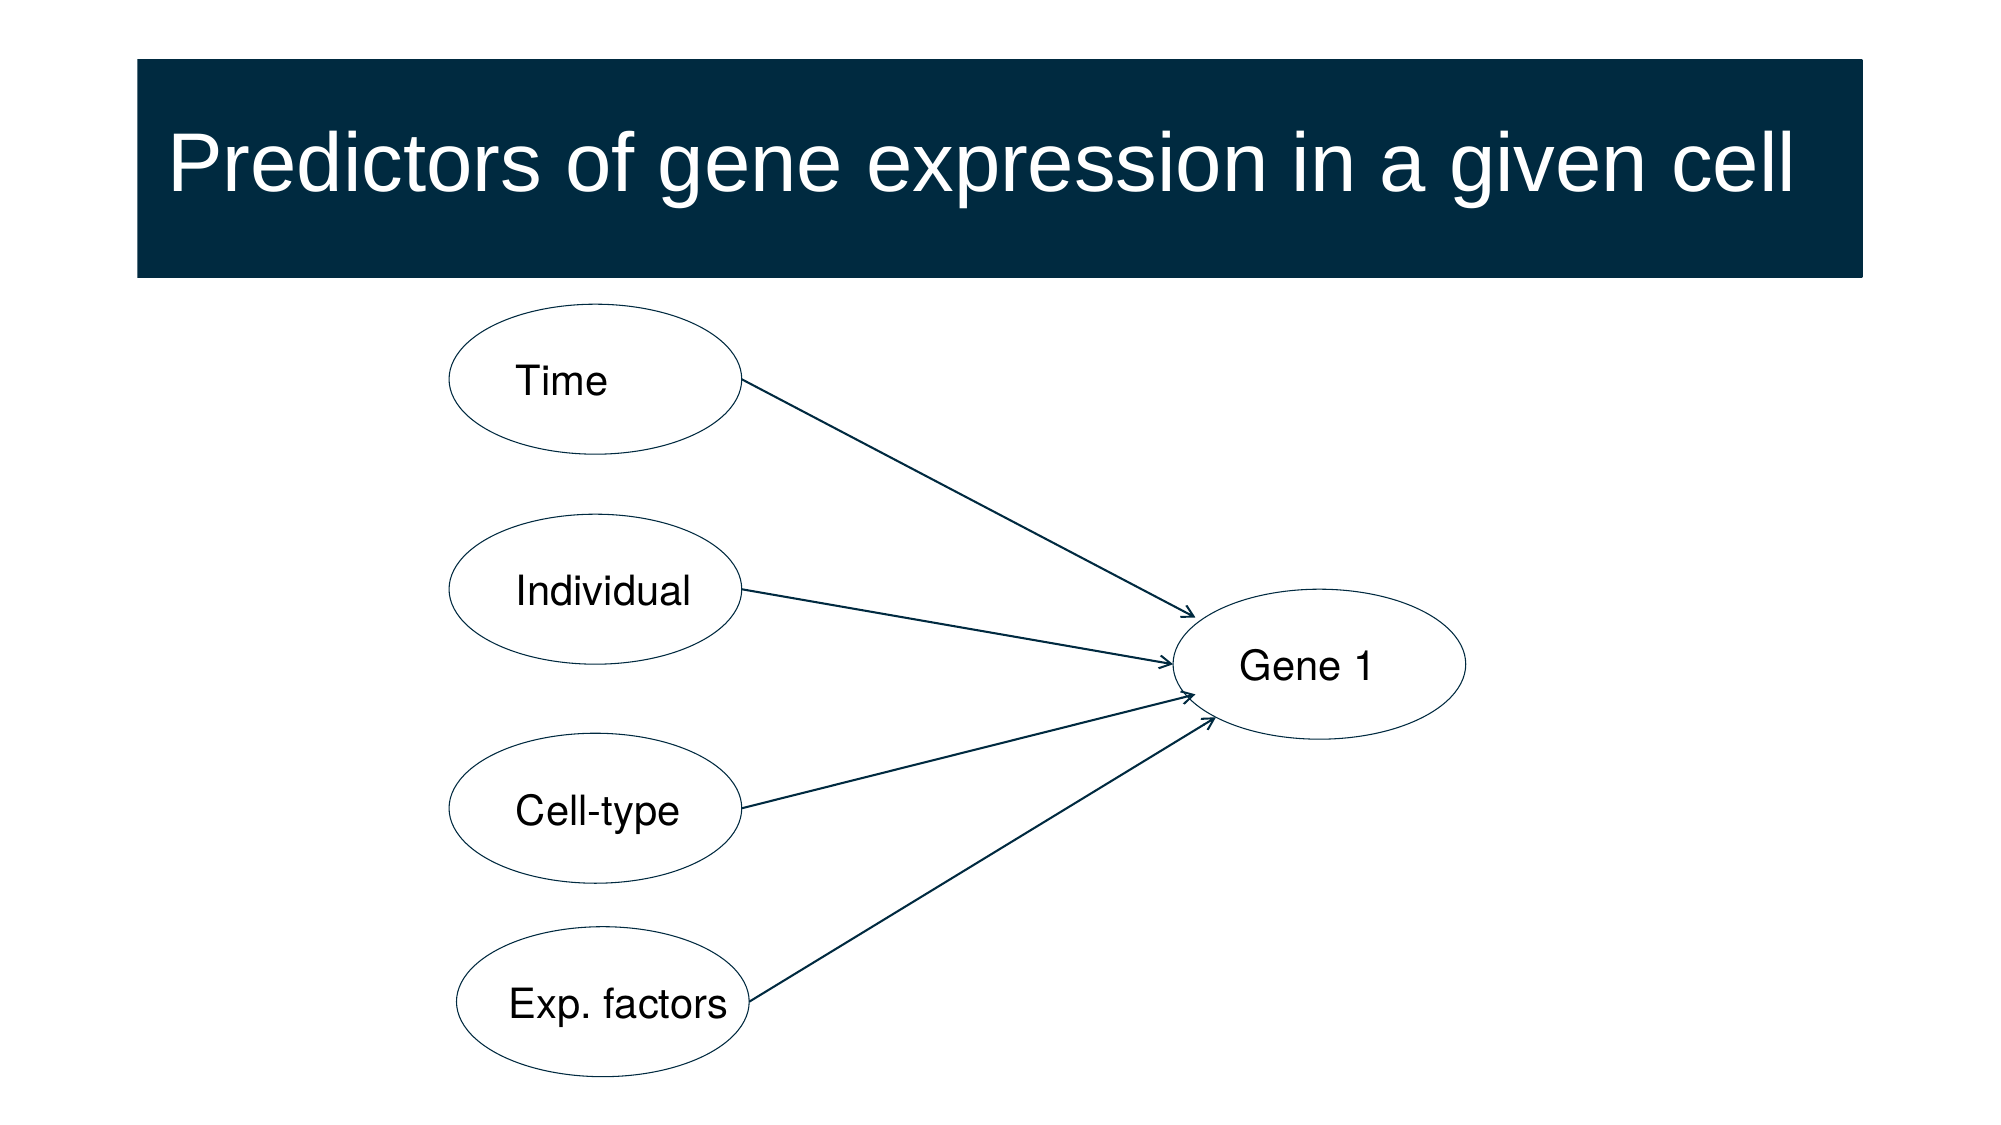

# Predictors of gene expression in a given cell

Time

Individual

Gene 1

Cell-type

Exp. factors